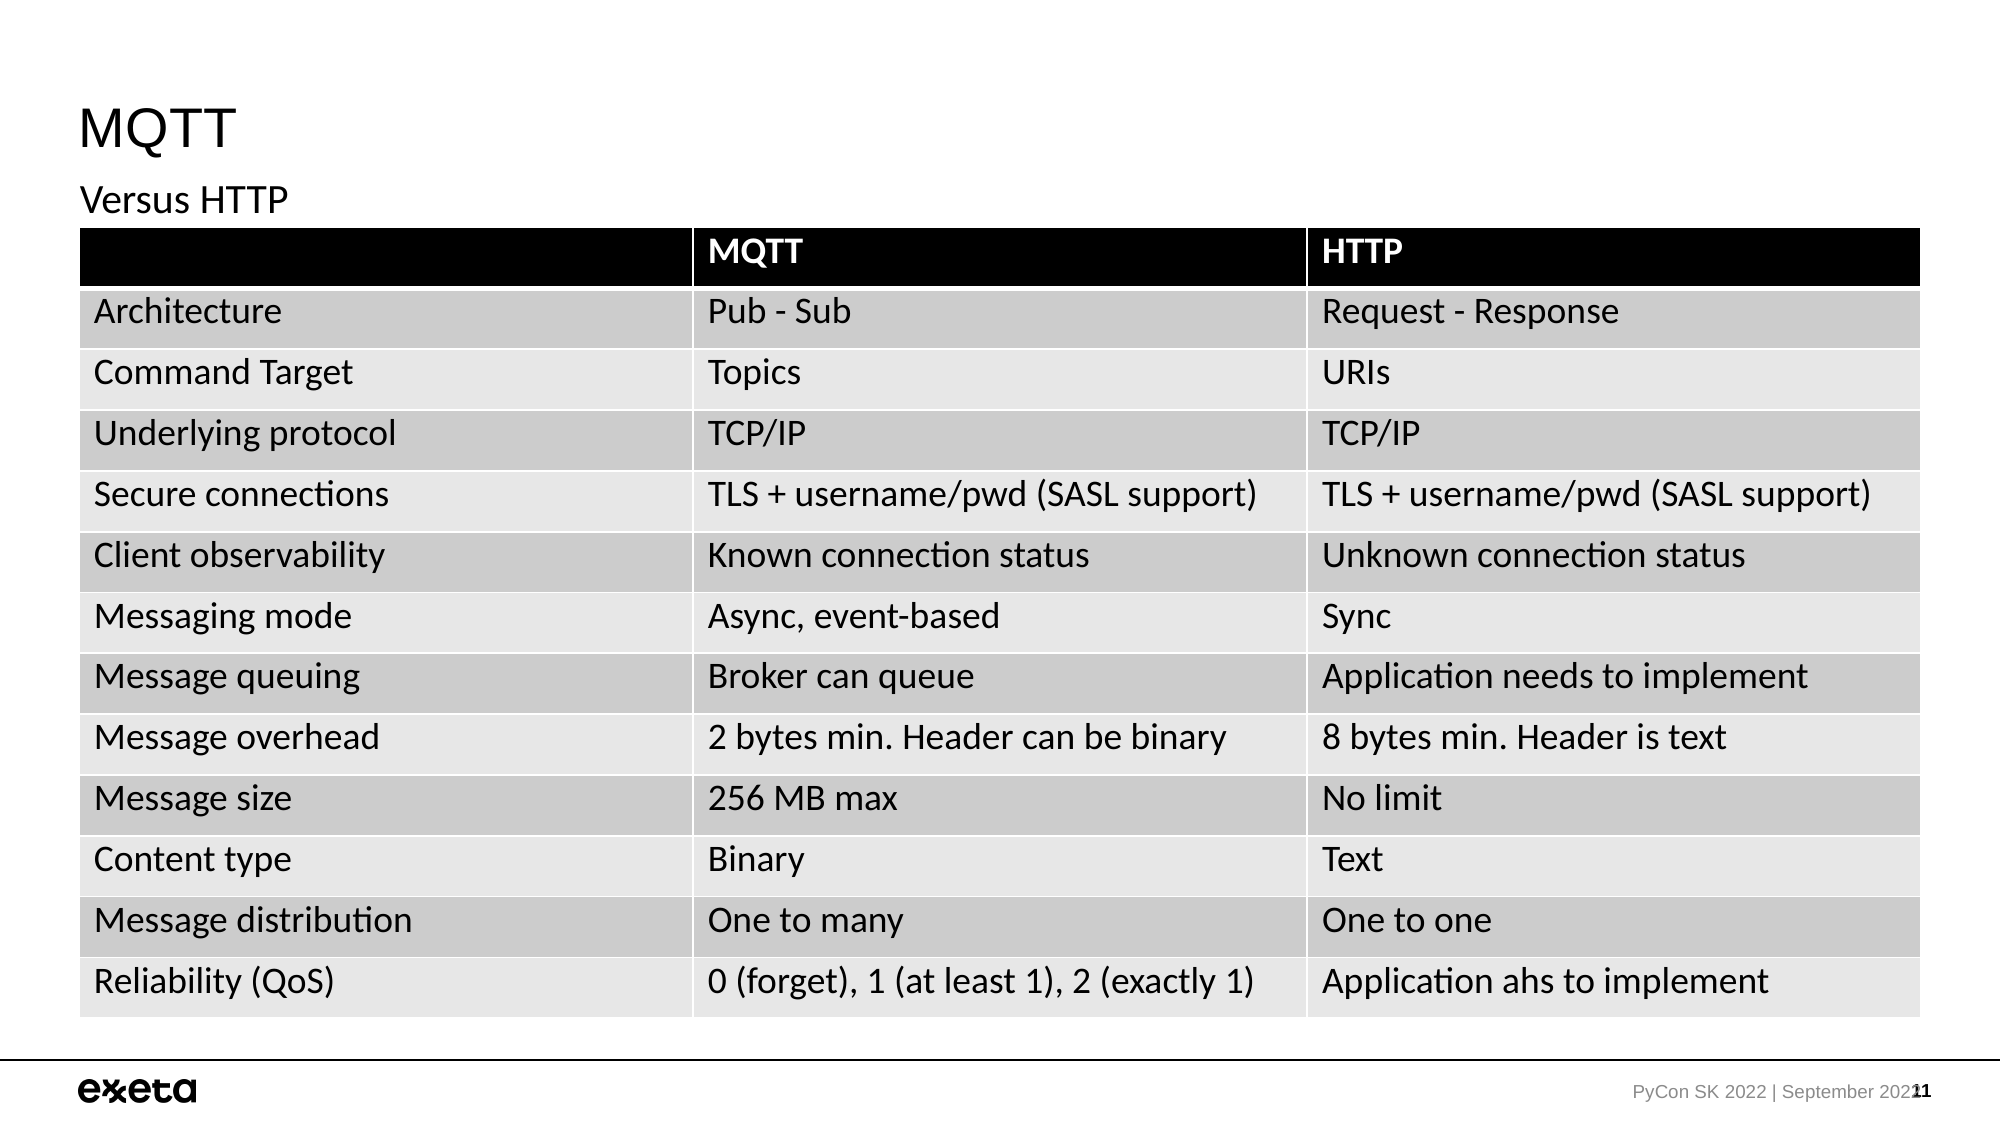

# MQTT
Versus HTTP
|  | MQTT | HTTP |
| --- | --- | --- |
| Architecture | Pub - Sub | Request - Response |
| Command Target | Topics | URIs |
| Underlying protocol | TCP/IP | TCP/IP |
| Secure connections | TLS + username/pwd (SASL support) | TLS + username/pwd (SASL support) |
| Client observability | Known connection status | Unknown connection status |
| Messaging mode | Async, event-based | Sync |
| Message queuing | Broker can queue | Application needs to implement |
| Message overhead | 2 bytes min. Header can be binary | 8 bytes min. Header is text |
| Message size | 256 MB max | No limit |
| Content type | Binary | Text |
| Message distribution | One to many | One to one |
| Reliability (QoS) | 0 (forget), 1 (at least 1), 2 (exactly 1) | Application ahs to implement |
PyCon SK 2022 | September 2022